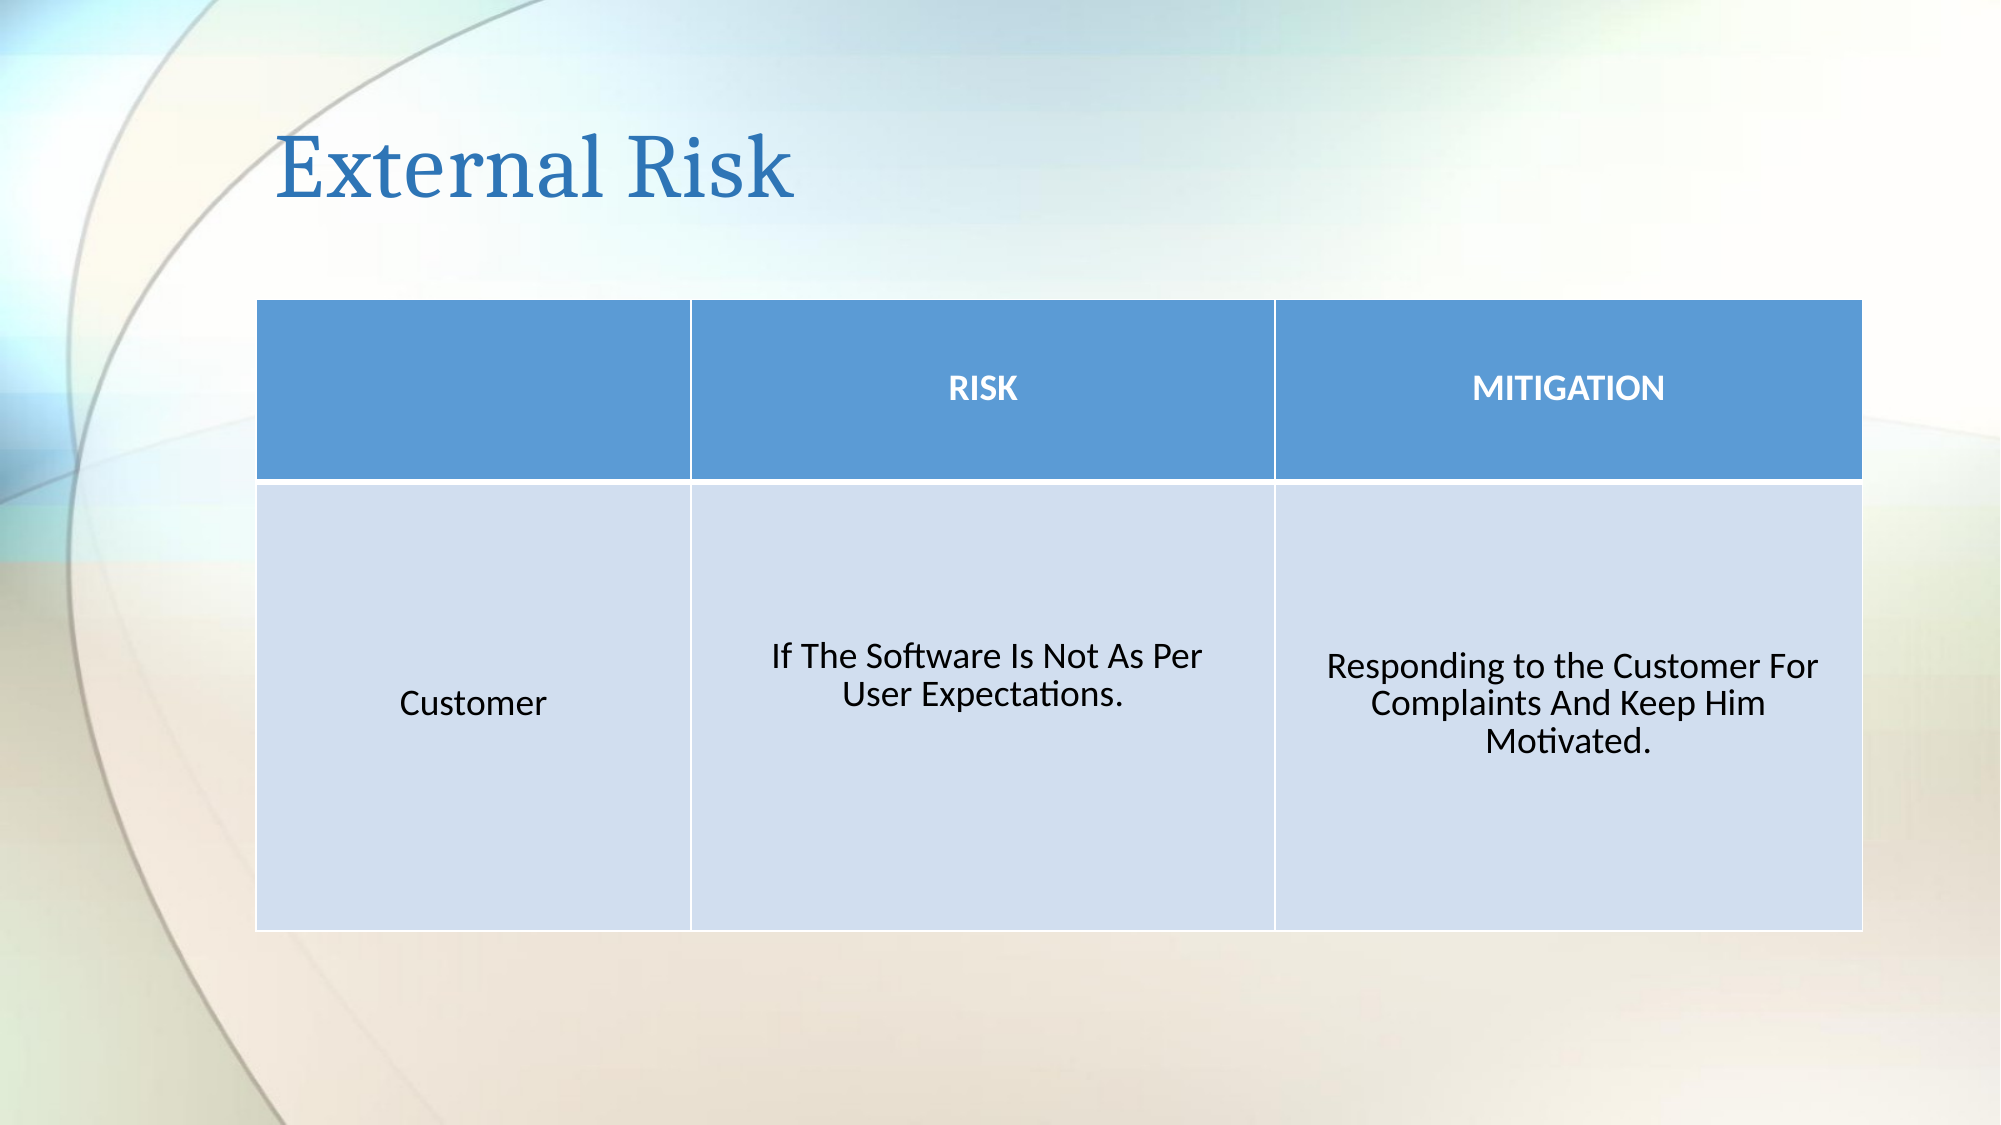

# External Risk
| ​ | RISK​ | MITIGATION​ |
| --- | --- | --- |
| ​ Customer​ ​ | ​ ​ ​ ​  If The Software Is Not As Per User Expectations​. ​ ​ ​ | ​  Responding to the Customer For Complaints And Keep Him Motivated​. ​ |